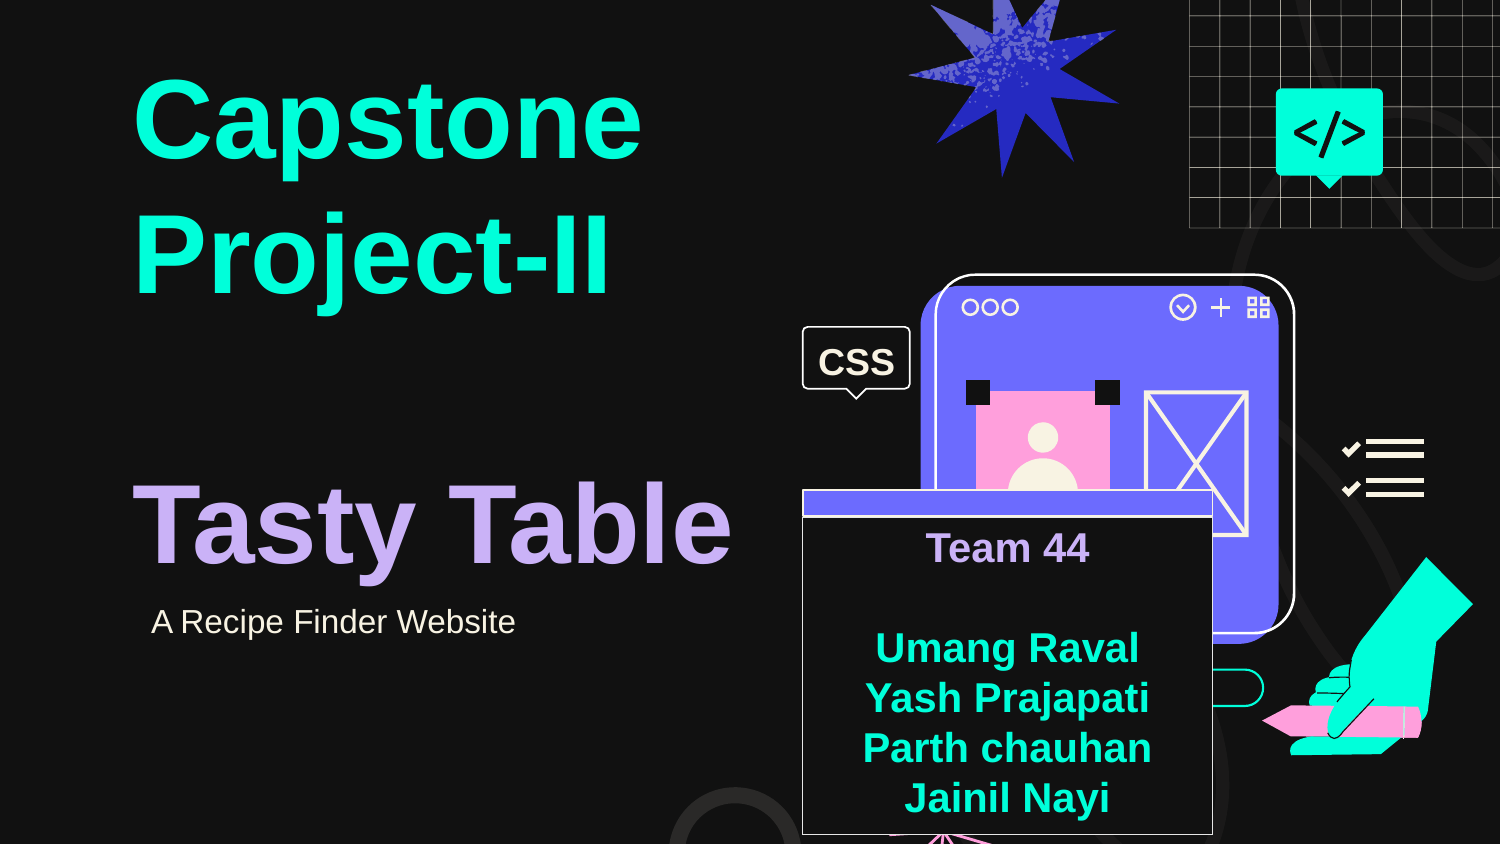

# Capstone Project-II Tasty Table

CSS

Team 44

Umang Raval
Yash Prajapati
Parth chauhan
Jainil Nayi

A Recipe Finder Website